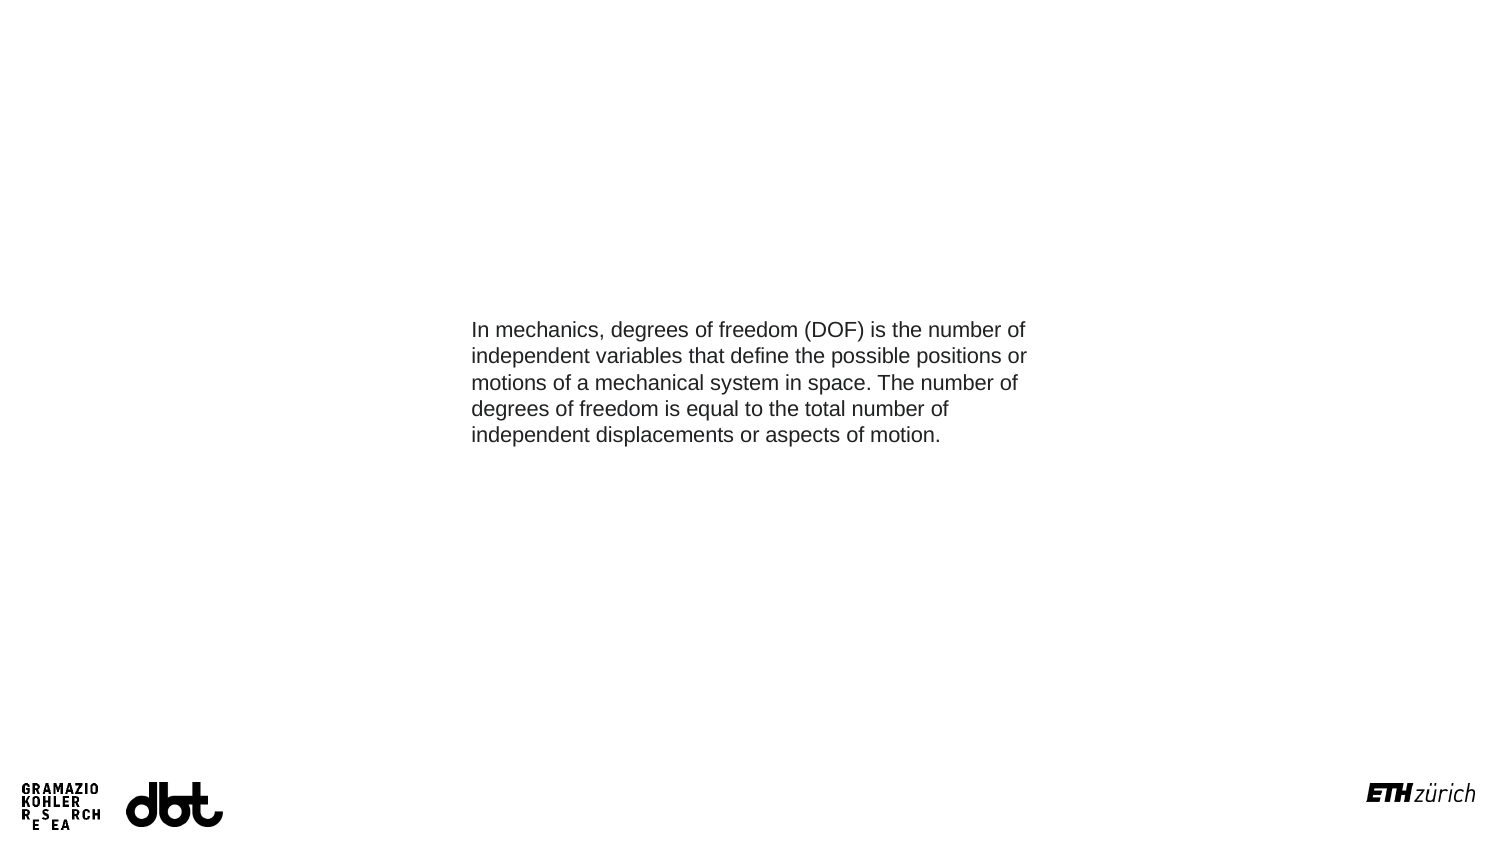

In mechanics, degrees of freedom (DOF) is the number of independent variables that define the possible positions or motions of a mechanical system in space. The number of degrees of freedom is equal to the total number of independent displacements or aspects of motion.